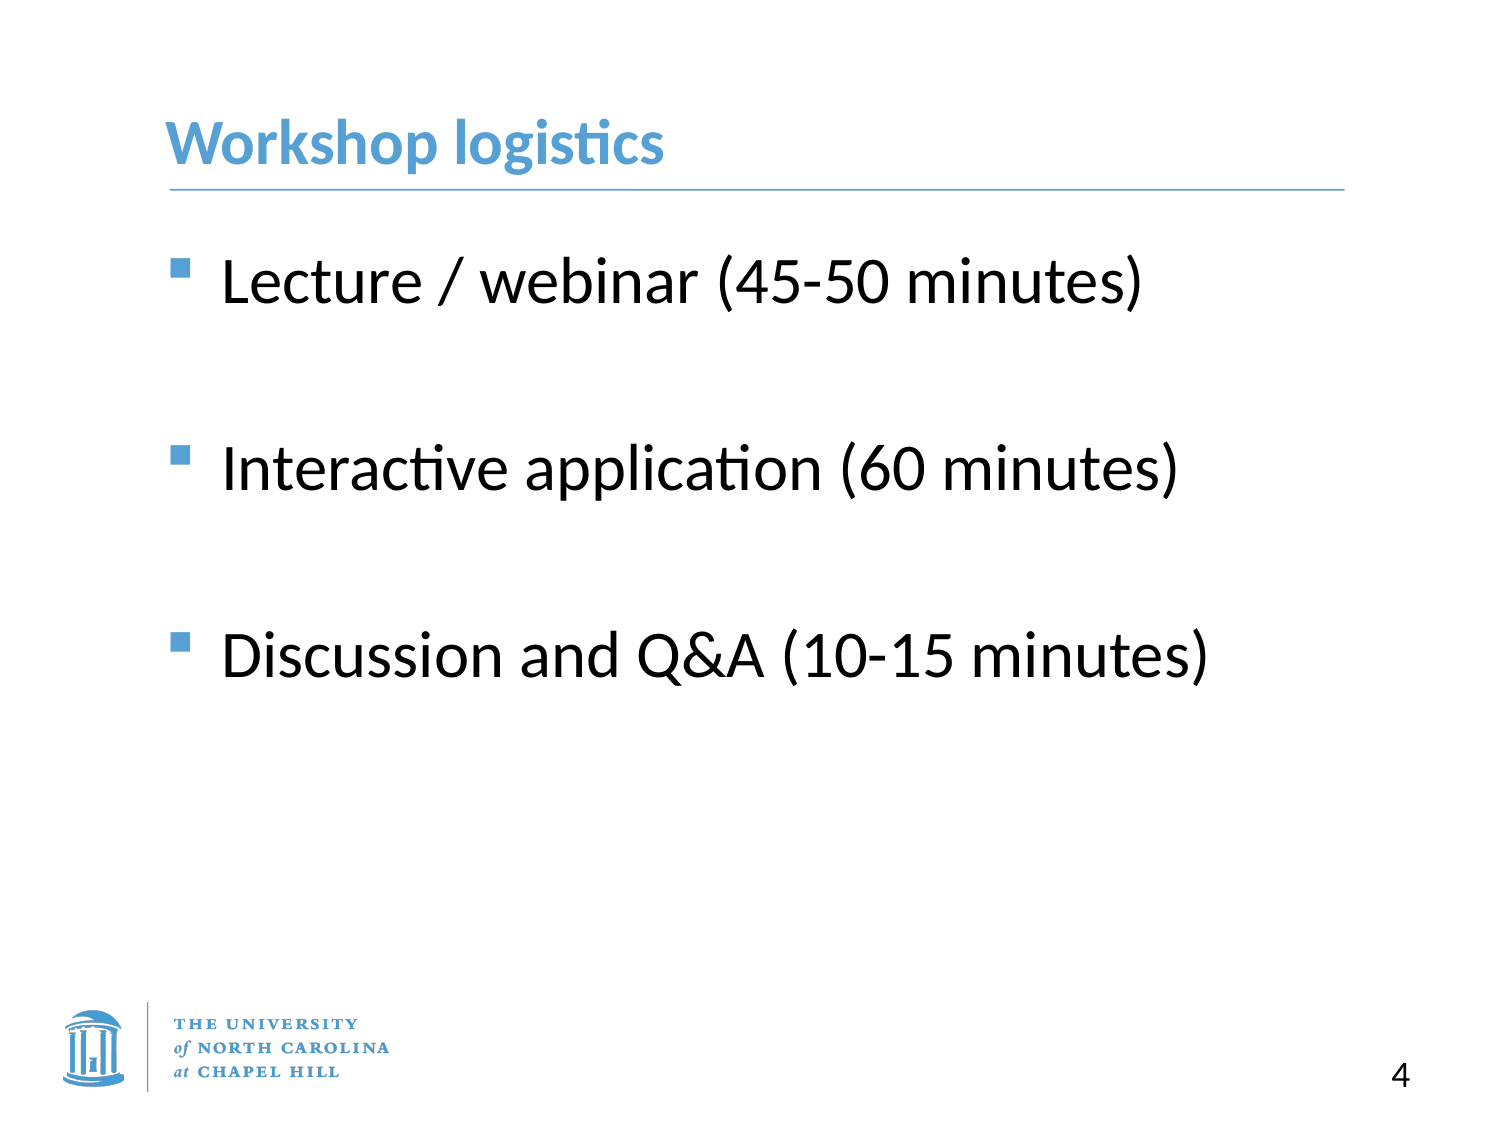

# Workshop logistics
Lecture / webinar (45-50 minutes)

Interactive application (60 minutes)

Discussion and Q&A (10-15 minutes)

4